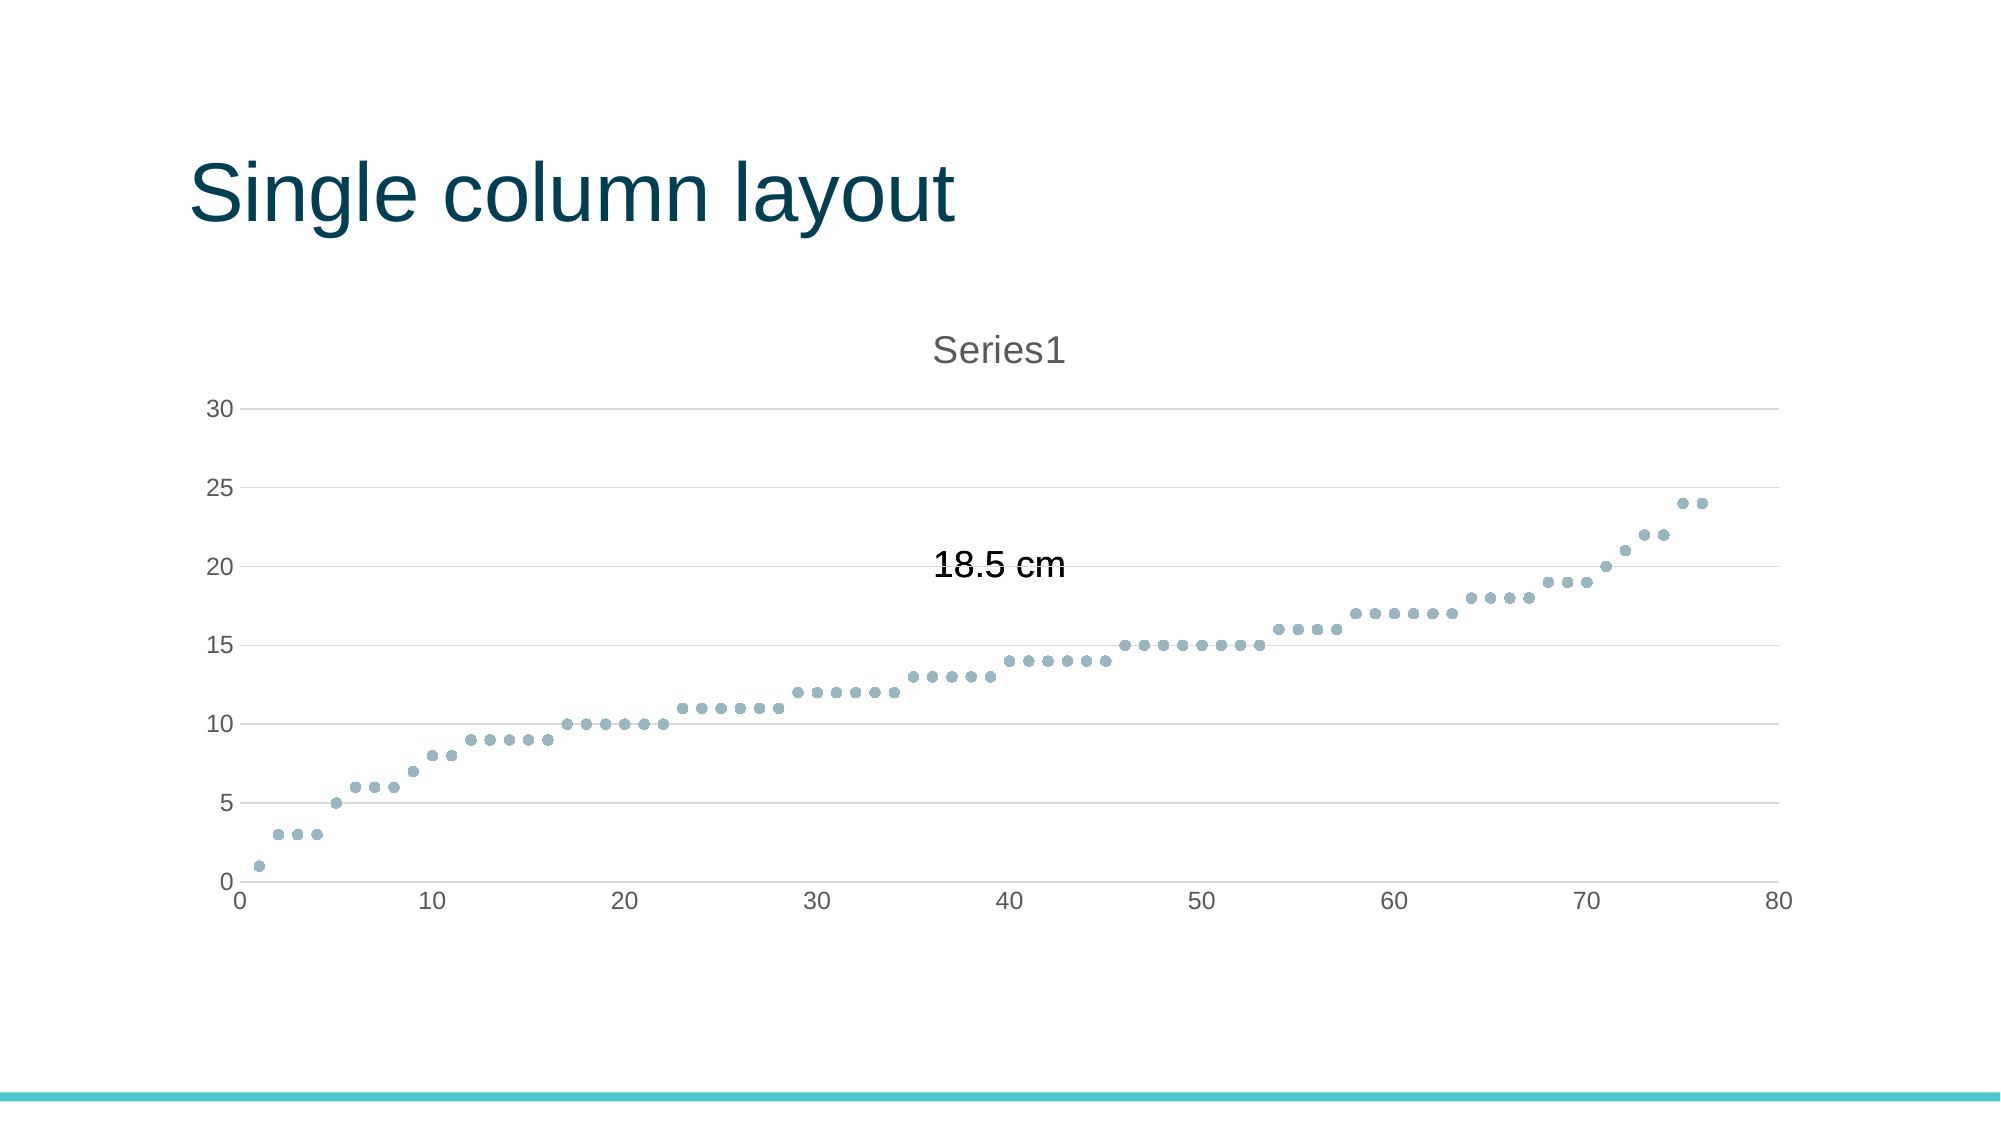

# Single column layout

### Chart: Series1

| Category | Series1 |
|---|---|